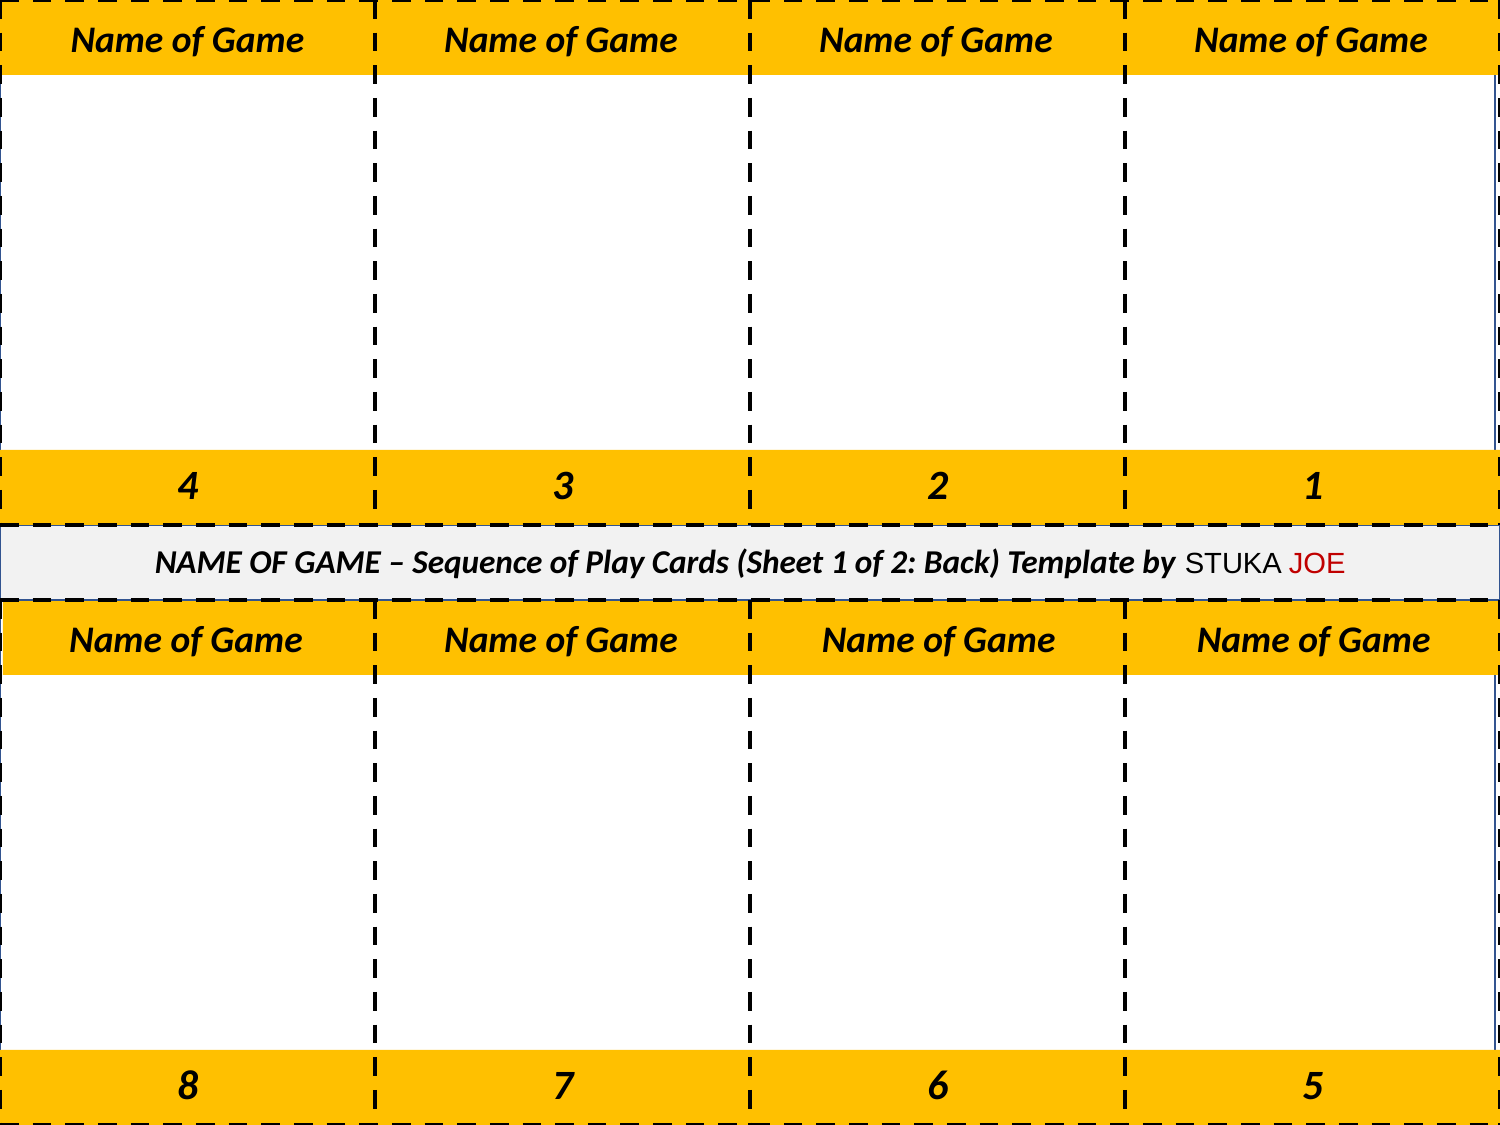

Name of Game
Name of Game
Name of Game
Name of Game

4
3
2
1

NAME OF GAME – Sequence of Play Cards (Sheet 1 of 2: Back) Template by STUKA JOE

Name of Game
Name of Game
Name of Game
Name of Game

8
7
5
6